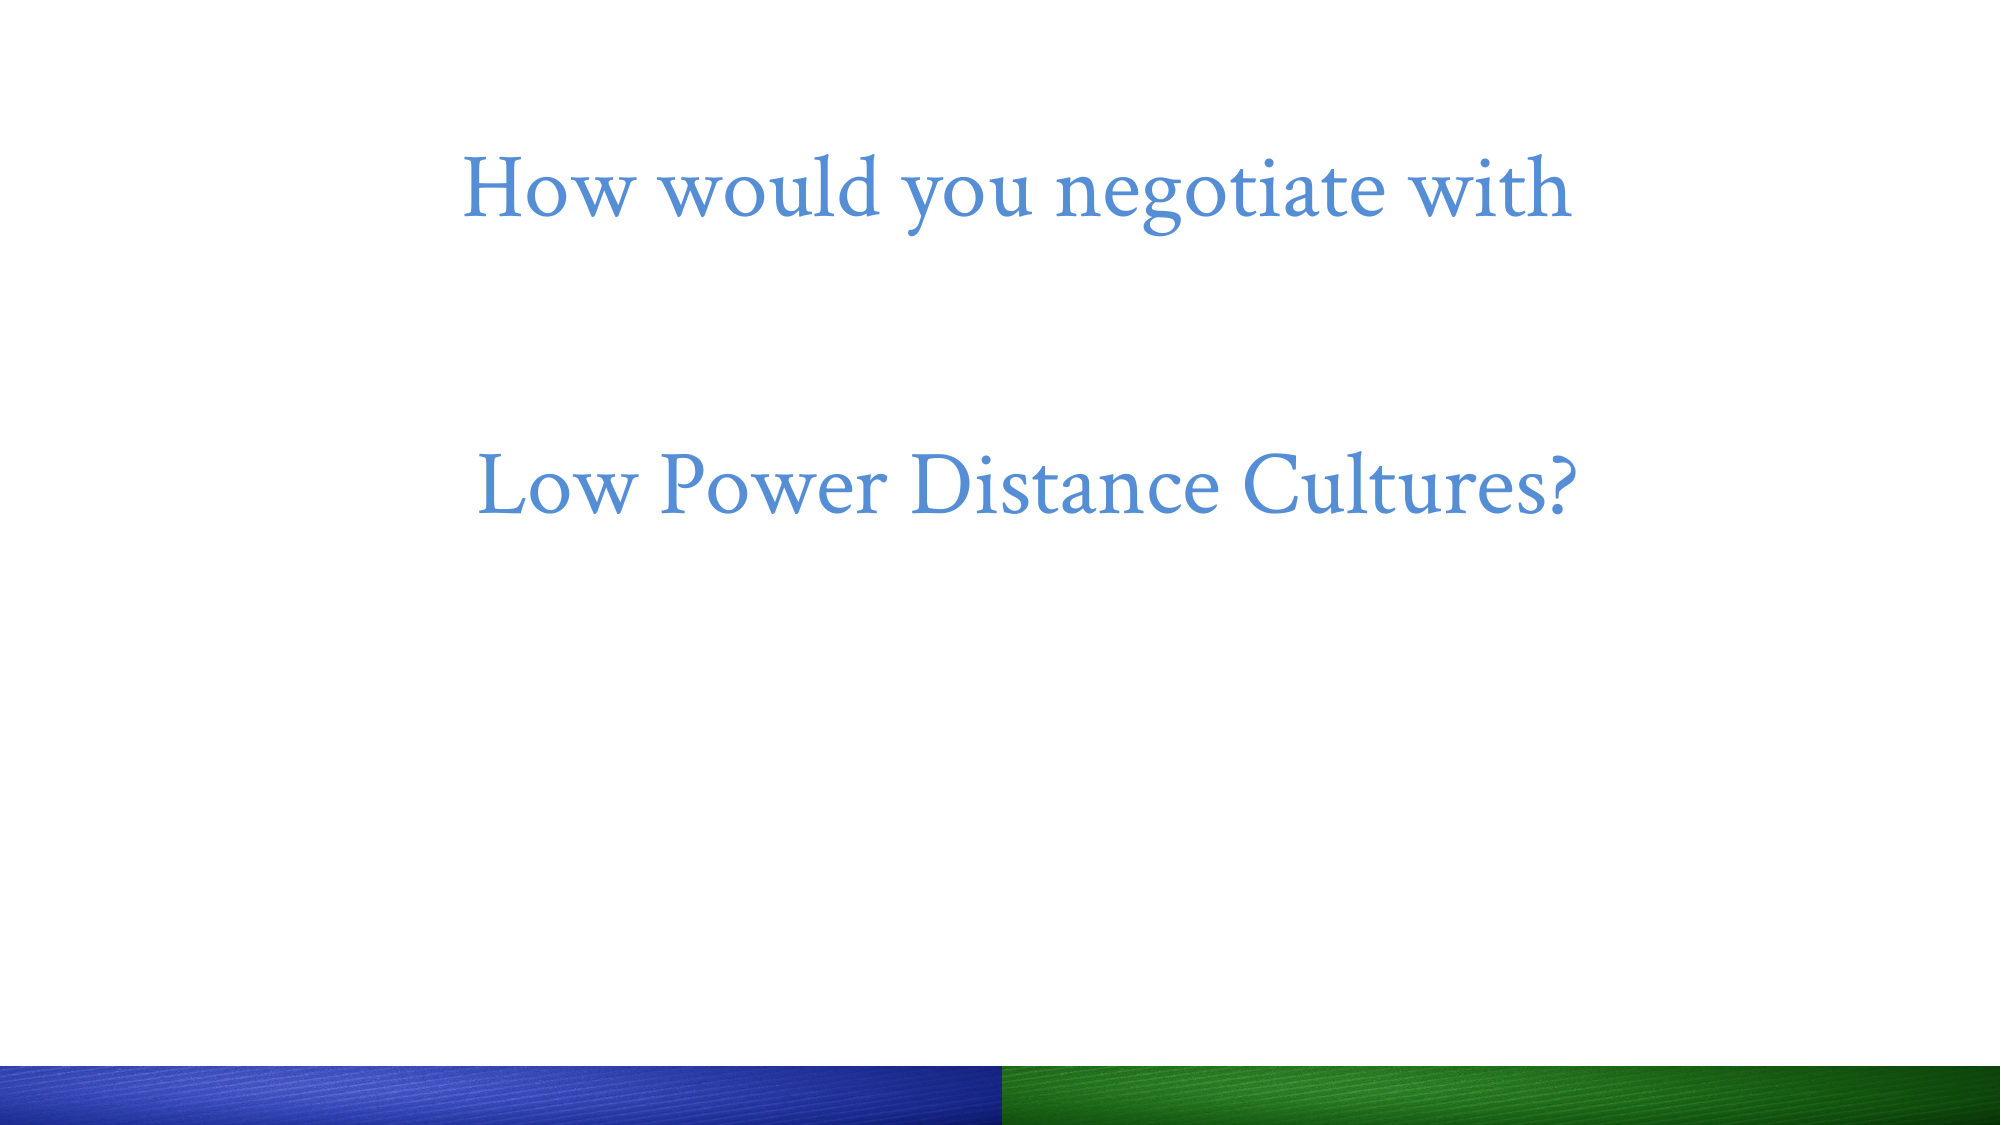

# How would you negotiate with Low Power Distance Cultures?